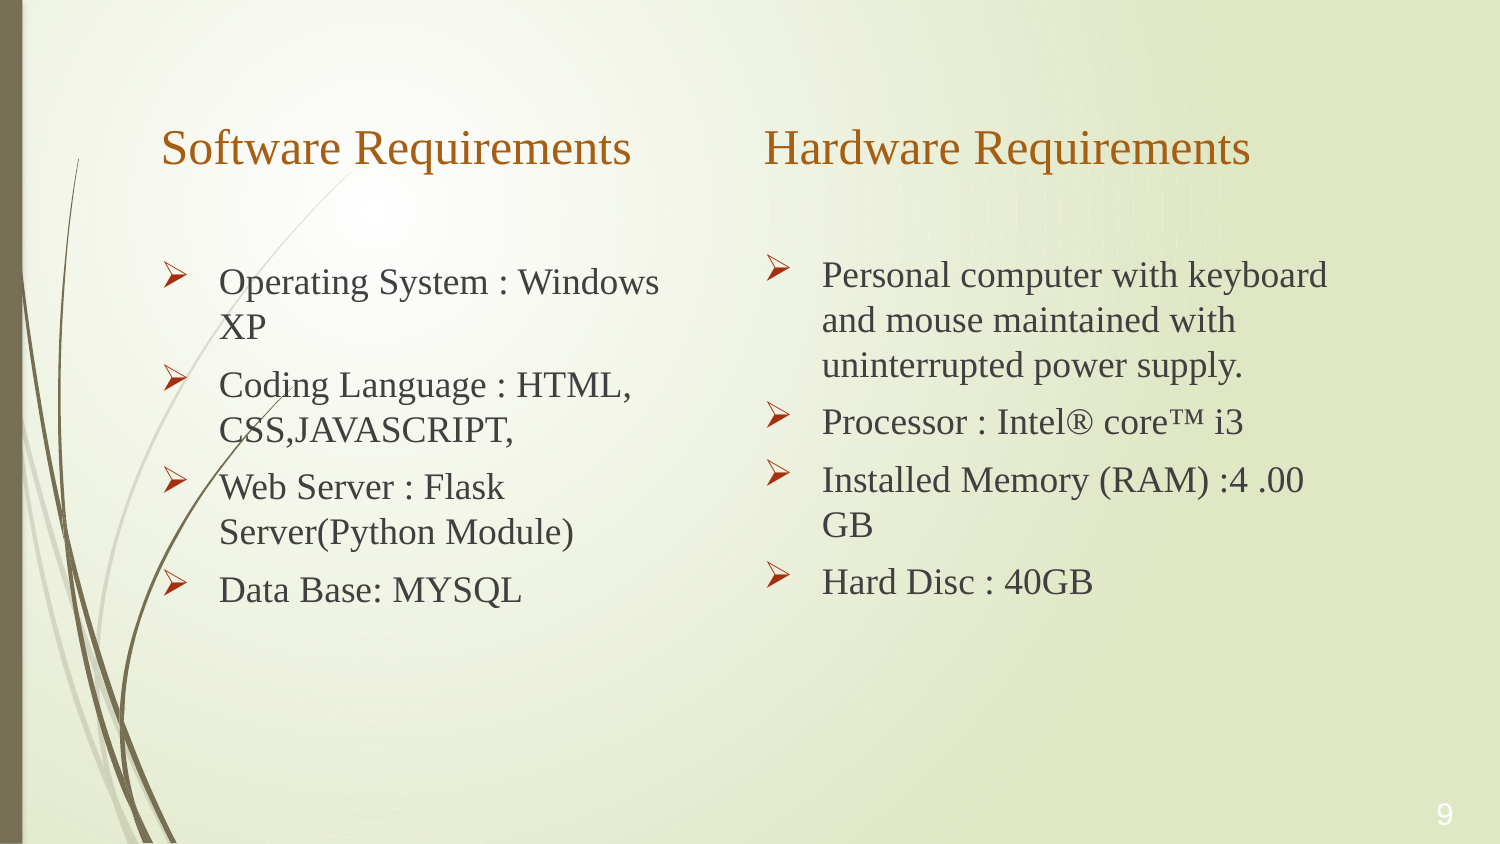

Software Requirements

Operating System : Windows XP
Coding Language : HTML, CSS,JAVASCRIPT,
Web Server : Flask Server(Python Module)
Data Base: MYSQL

Hardware Requirements

Personal computer with keyboard and mouse maintained with uninterrupted power supply.
Processor : Intel® core™ i3
Installed Memory (RAM) :4 .00 GB
Hard Disc : 40GB

9